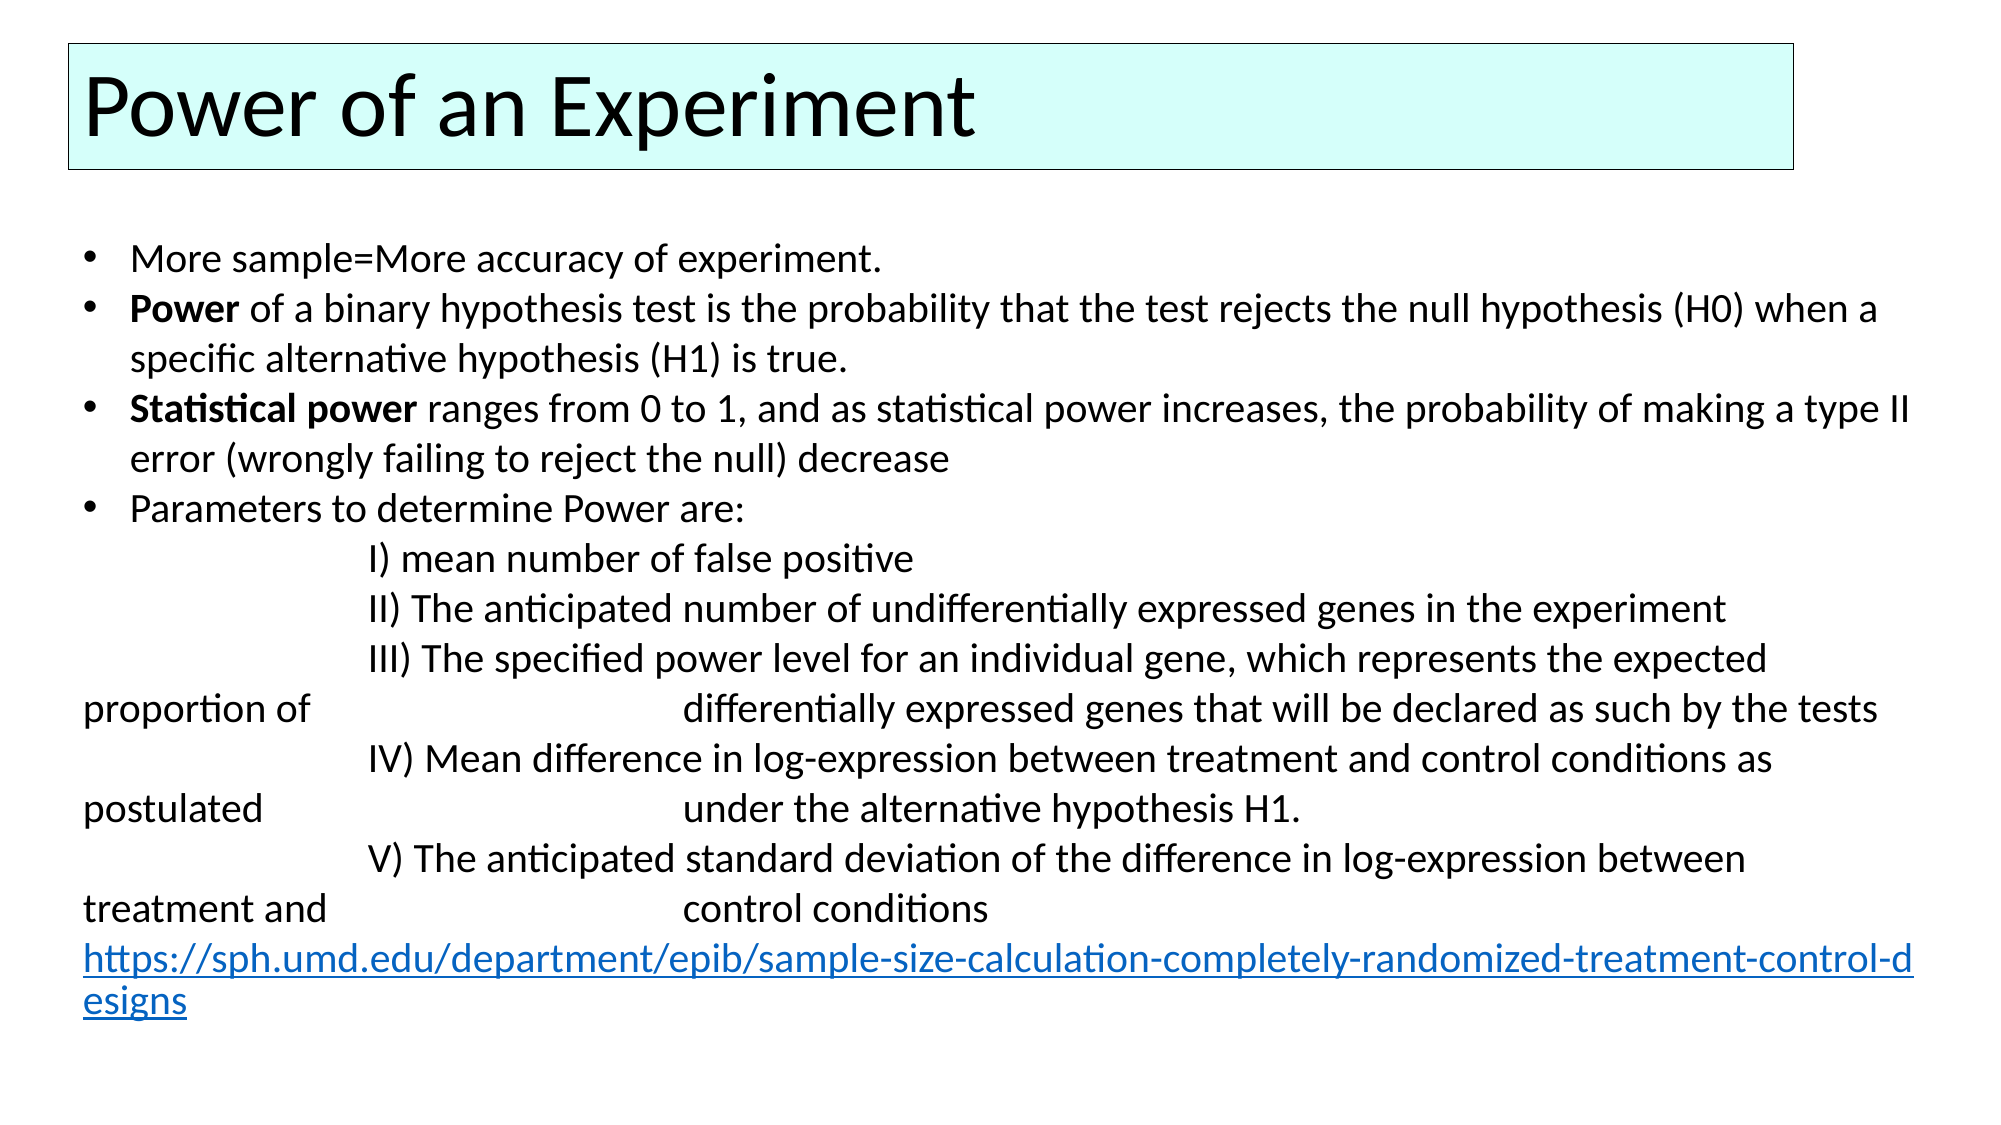

Power of an Experiment
More sample=More accuracy of experiment.
Power of a binary hypothesis test is the probability that the test rejects the null hypothesis (H0) when a specific alternative hypothesis (H1) is true.
Statistical power ranges from 0 to 1, and as statistical power increases, the probability of making a type II error (wrongly failing to reject the null) decrease
Parameters to determine Power are:
                              I) mean number of false positive
                              II) The anticipated number of undifferentially expressed genes in the experiment
                              III) The specified power level for an individual gene, which represents the expected proportion of                  		differentially expressed genes that will be declared as such by the tests
                              IV) Mean difference in log-expression between treatment and control conditions as postulated  			under the alternative hypothesis H1.
                              V) The anticipated standard deviation of the difference in log-expression between treatment and 			control conditions
https://sph.umd.edu/department/epib/sample-size-calculation-completely-randomized-treatment-control-designs